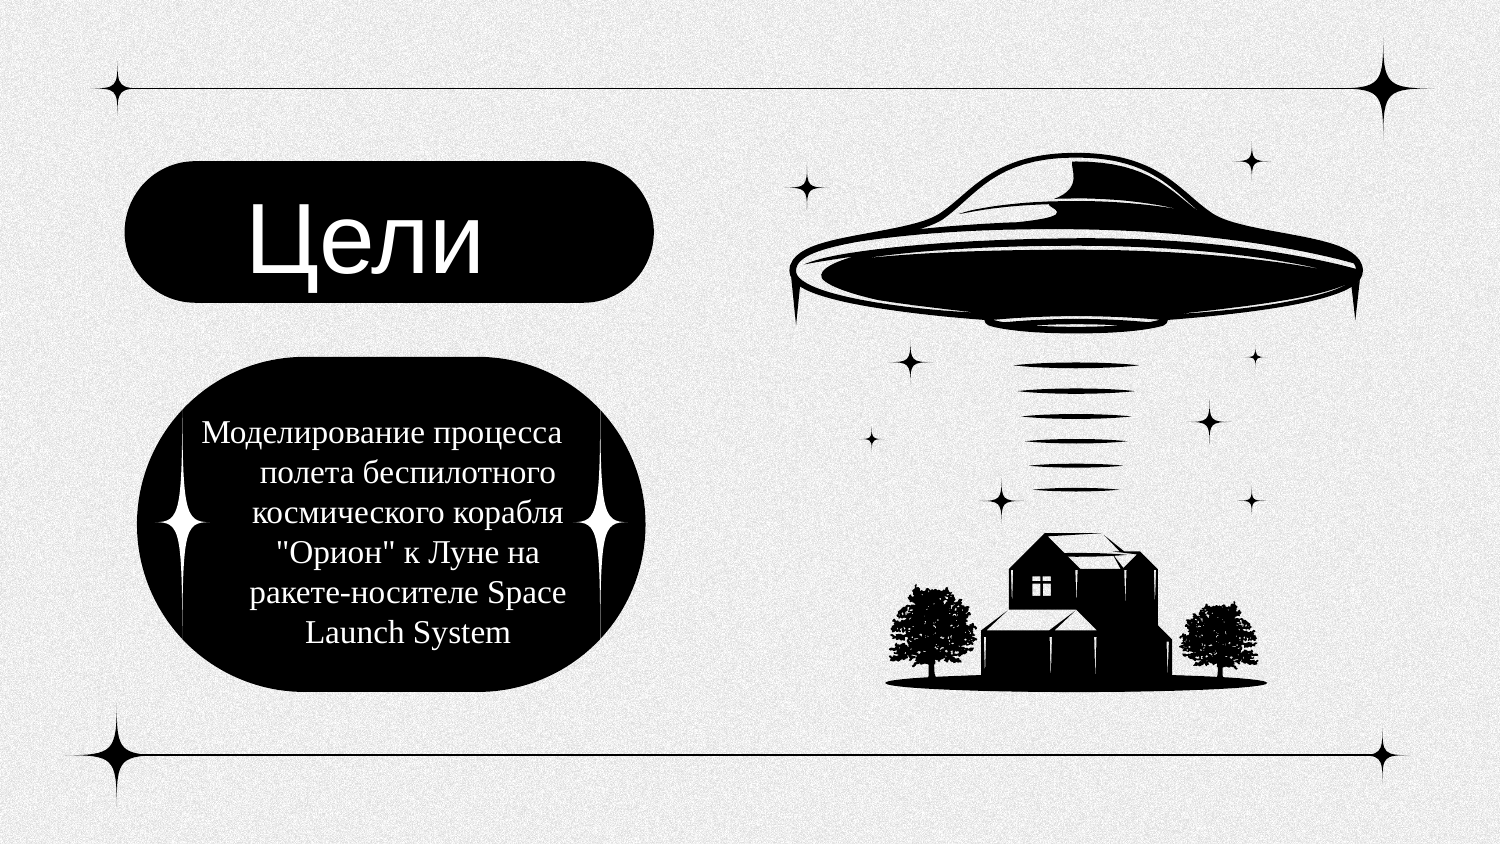

Цели

Моделирование процесса полета беспилотного космического корабля "Орион" к Луне на ракете-носителе Space Launch System